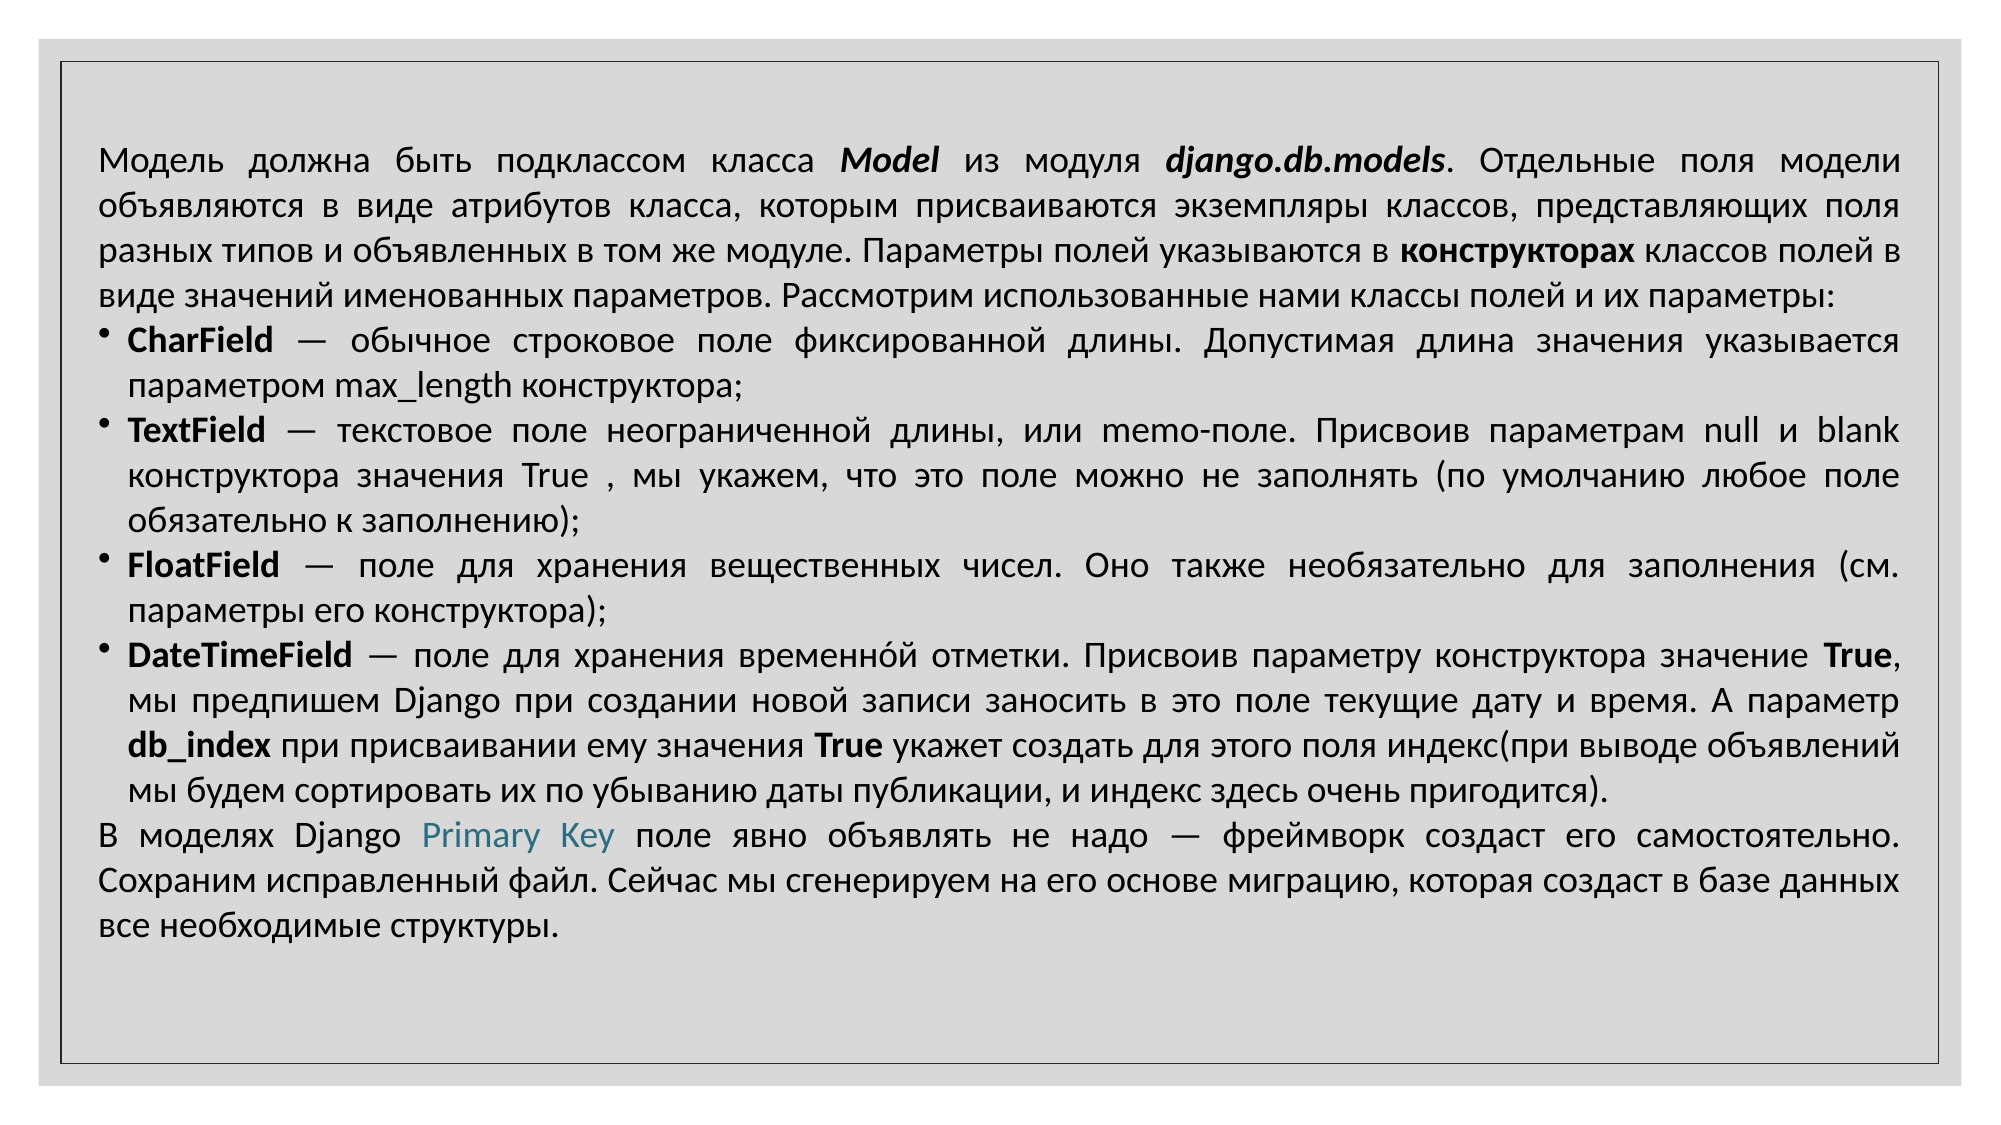

Модель должна быть подклассом класса Model из модуля django.db.models. Отдельные поля модели объявляются в виде атрибутов класса, которым присваиваются экземпляры классов, представляющих поля разных типов и объявленных в том же модуле. Параметры полей указываются в конструкторах классов полей в виде значений именованных параметров. Рассмотрим использованные нами классы полей и их параметры:
CharField — обычное строковое поле фиксированной длины. Допустимая длина значения указывается параметром max_length конструктора;
TextField — текстовое поле неограниченной длины, или memo-поле. Присвоив параметрам null и blank конструктора значения True , мы укажем, что это поле можно не заполнять (по умолчанию любое поле обязательно к заполнению);
FloatField — поле для хранения вещественных чисел. Оно также необязательно для заполнения (см. параметры его конструктора);
DateTimeField — поле для хранения временнóй отметки. Присвоив параметру конструктора значение True, мы предпишем Django при создании новой записи заносить в это поле текущие дату и время. А параметр db_index при присваивании ему значения True укажет создать для этого поля индекс(при выводе объявлений мы будем сортировать их по убыванию даты публикации, и индекс здесь очень пригодится).
В моделях Django Primary Key поле явно объявлять не надо — фреймворк создаст его самостоятельно. Сохраним исправленный файл. Сейчас мы сгенерируем на его основе миграцию, которая создаст в базе данных все необходимые структуры.